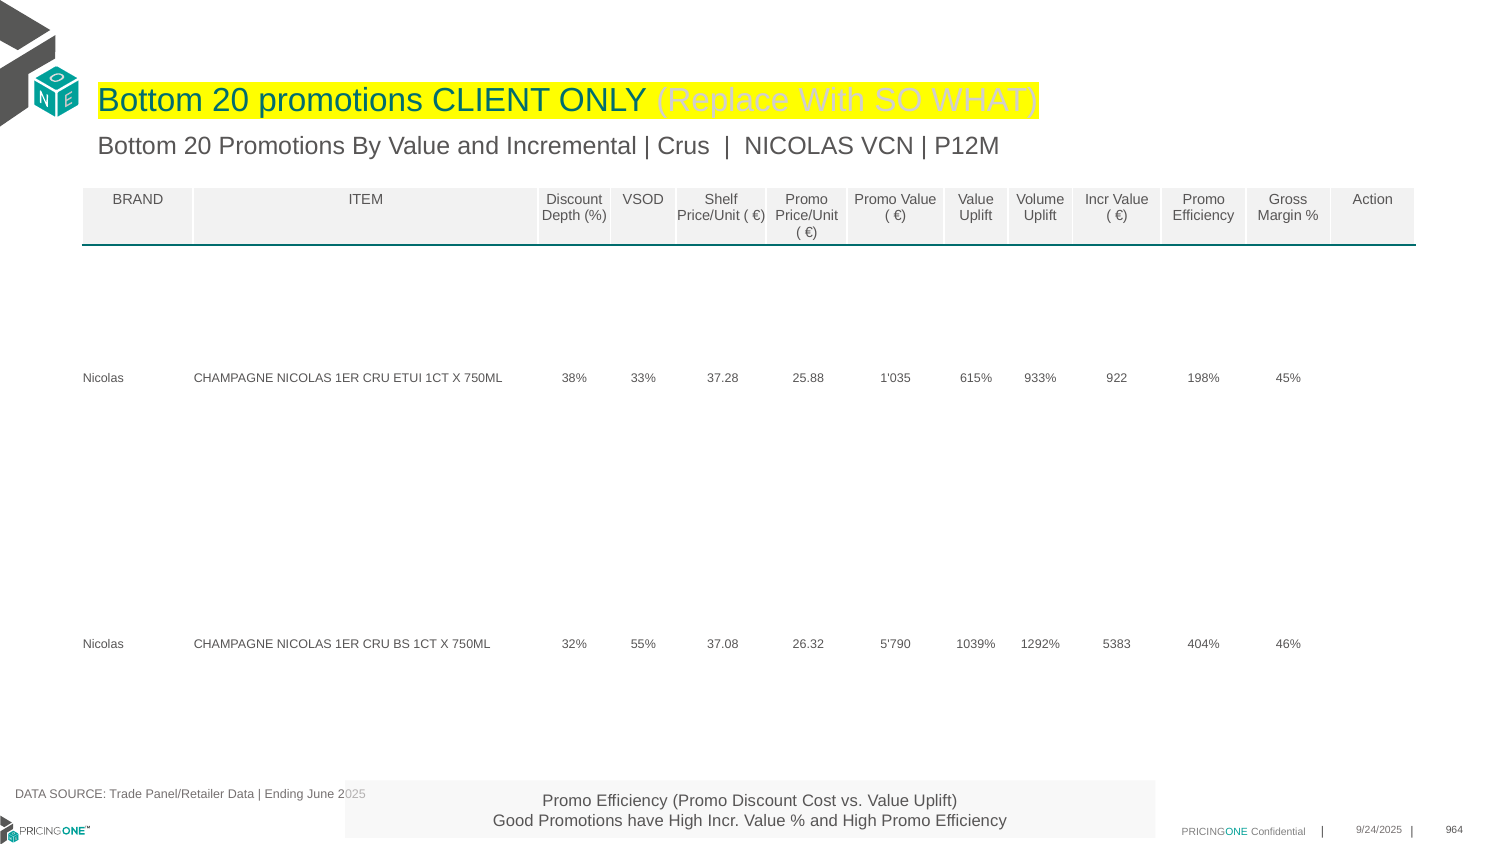

# Bottom 20 promotions CLIENT ONLY (Replace With SO WHAT)
Bottom 20 Promotions By Value and Incremental | Crus  |  NICOLAS VCN | P12M
| BRAND | ITEM | Discount Depth (%) | VSOD | Shelf Price/Unit ( €) | Promo Price/Unit ( €) | Promo Value ( €) | Value Uplift | Volume Uplift | Incr Value ( €) | Promo Efficiency | Gross Margin % | Action |
| --- | --- | --- | --- | --- | --- | --- | --- | --- | --- | --- | --- | --- |
| Nicolas | CHAMPAGNE NICOLAS 1ER CRU ETUI 1CT X 750ML | 38% | 33% | 37.28 | 25.88 | 1'035 | 615% | 933% | 922 | 198% | 45% |  |
| Nicolas | CHAMPAGNE NICOLAS 1ER CRU BS 1CT X 750ML | 32% | 55% | 37.08 | 26.32 | 5'790 | 1039% | 1292% | 5383 | 404% | 46% |  |
DATA SOURCE: Trade Panel/Retailer Data | Ending June 2025
Promo Efficiency (Promo Discount Cost vs. Value Uplift)
Good Promotions have High Incr. Value % and High Promo Efficiency

9/24/2025
964